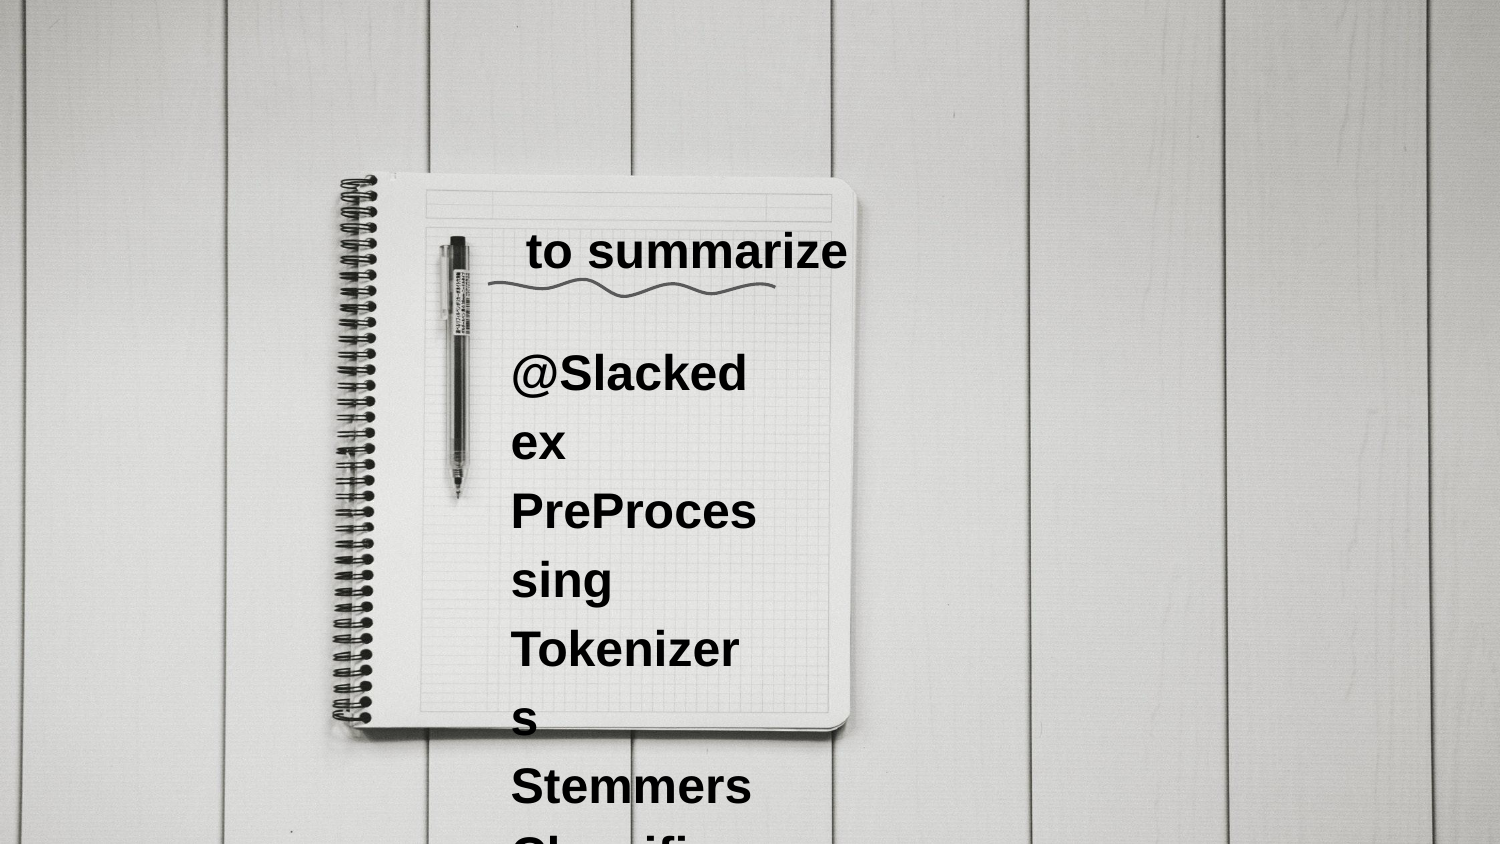

to summarize

@Slackedex
PreProcessing
Tokenizers
Stemmers
Classifiers